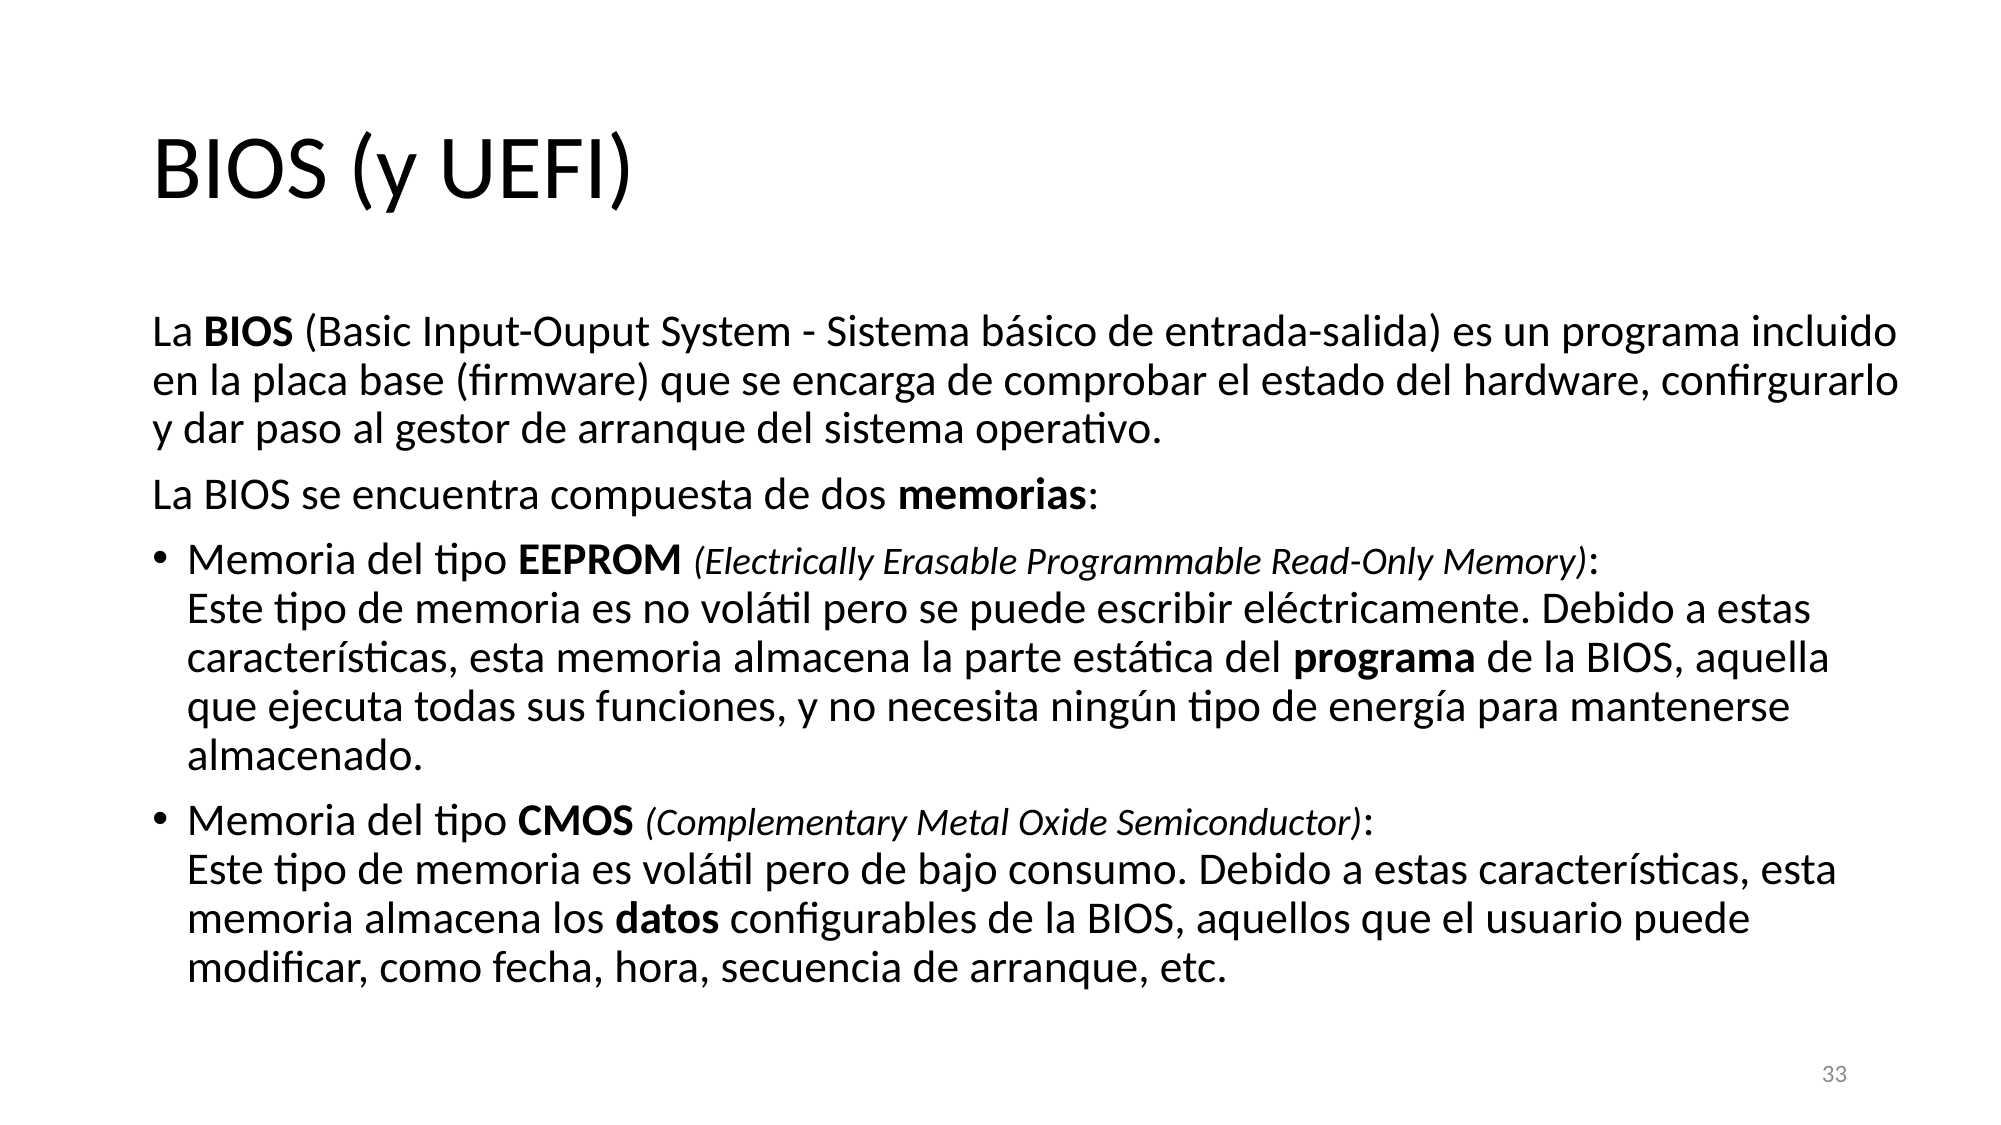

# BIOS (y UEFI)
La BIOS (Basic Input-Ouput System - Sistema básico de entrada-salida) es un programa incluido en la placa base (firmware) que se encarga de comprobar el estado del hardware, confirgurarlo y dar paso al gestor de arranque del sistema operativo.
La BIOS se encuentra compuesta de dos memorias:
Memoria del tipo EEPROM (Electrically Erasable Programmable Read-Only Memory):
Este tipo de memoria es no volátil pero se puede escribir eléctricamente. Debido a estas características, esta memoria almacena la parte estática del programa de la BIOS, aquella que ejecuta todas sus funciones, y no necesita ningún tipo de energía para mantenerse almacenado.
Memoria del tipo CMOS (Complementary Metal Oxide Semiconductor):
Este tipo de memoria es volátil pero de bajo consumo. Debido a estas características, esta memoria almacena los datos configurables de la BIOS, aquellos que el usuario puede modificar, como fecha, hora, secuencia de arranque, etc.

33